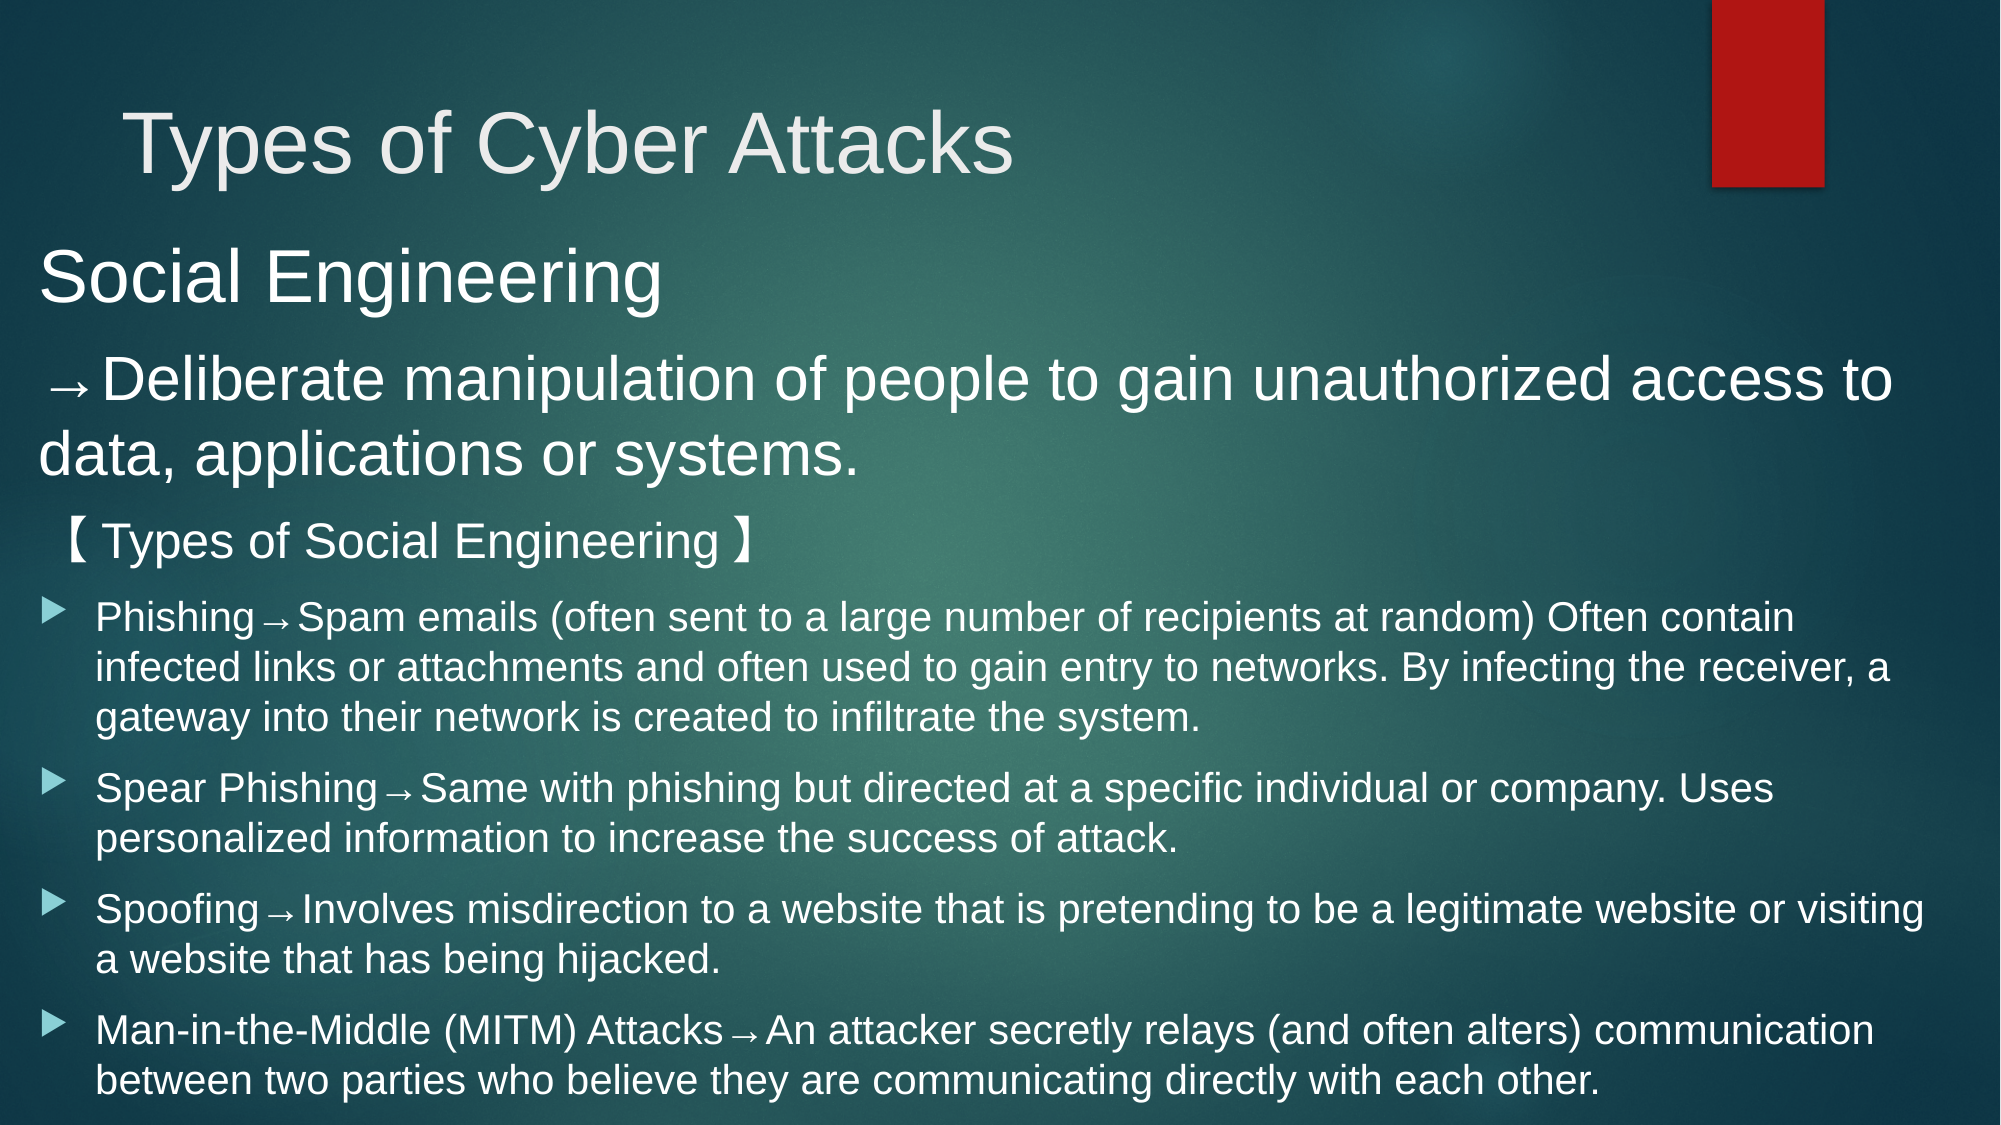

# Types of Cyber Attacks
Social Engineering
→Deliberate manipulation of people to gain unauthorized access to data, applications or systems.
【Types of Social Engineering】
Phishing→Spam emails (often sent to a large number of recipients at random) Often contain infected links or attachments and often used to gain entry to networks. By infecting the receiver, a gateway into their network is created to infiltrate the system.
Spear Phishing→Same with phishing but directed at a specific individual or company. Uses personalized information to increase the success of attack.
Spoofing→Involves misdirection to a website that is pretending to be a legitimate website or visiting a website that has being hijacked.
Man-in-the-Middle (MITM) Attacks→An attacker secretly relays (and often alters) communication between two parties who believe they are communicating directly with each other.